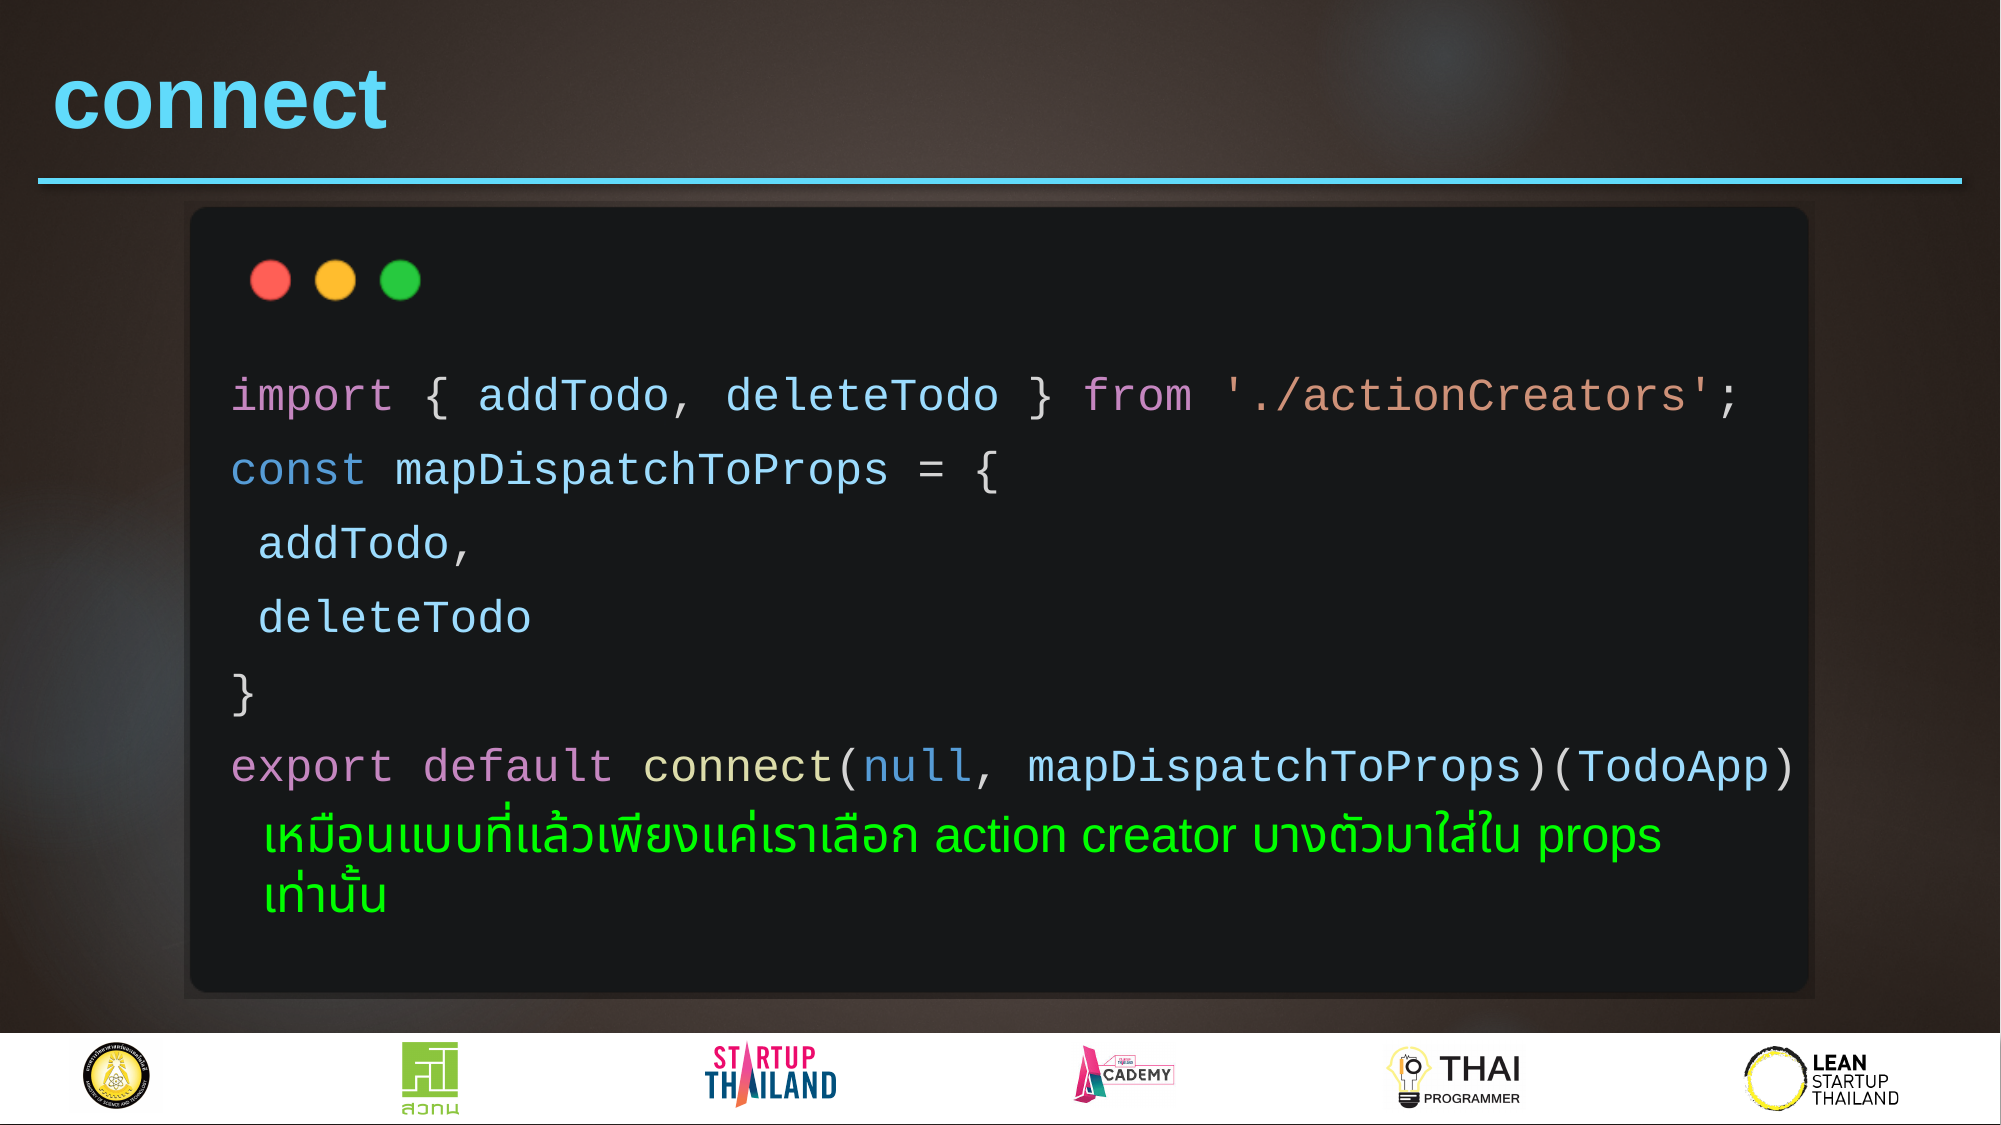

# connect
import { addTodo, deleteTodo } from './actionCreators';
const mapDispatchToProps = {
 addTodo,
 deleteTodo
}
export default connect(null, mapDispatchToProps)(TodoApp)

เหมือนแบบที่แล้วเพียงแค่เราเลือก action creator บางตัวมาใส่ใน props เท่านั้น